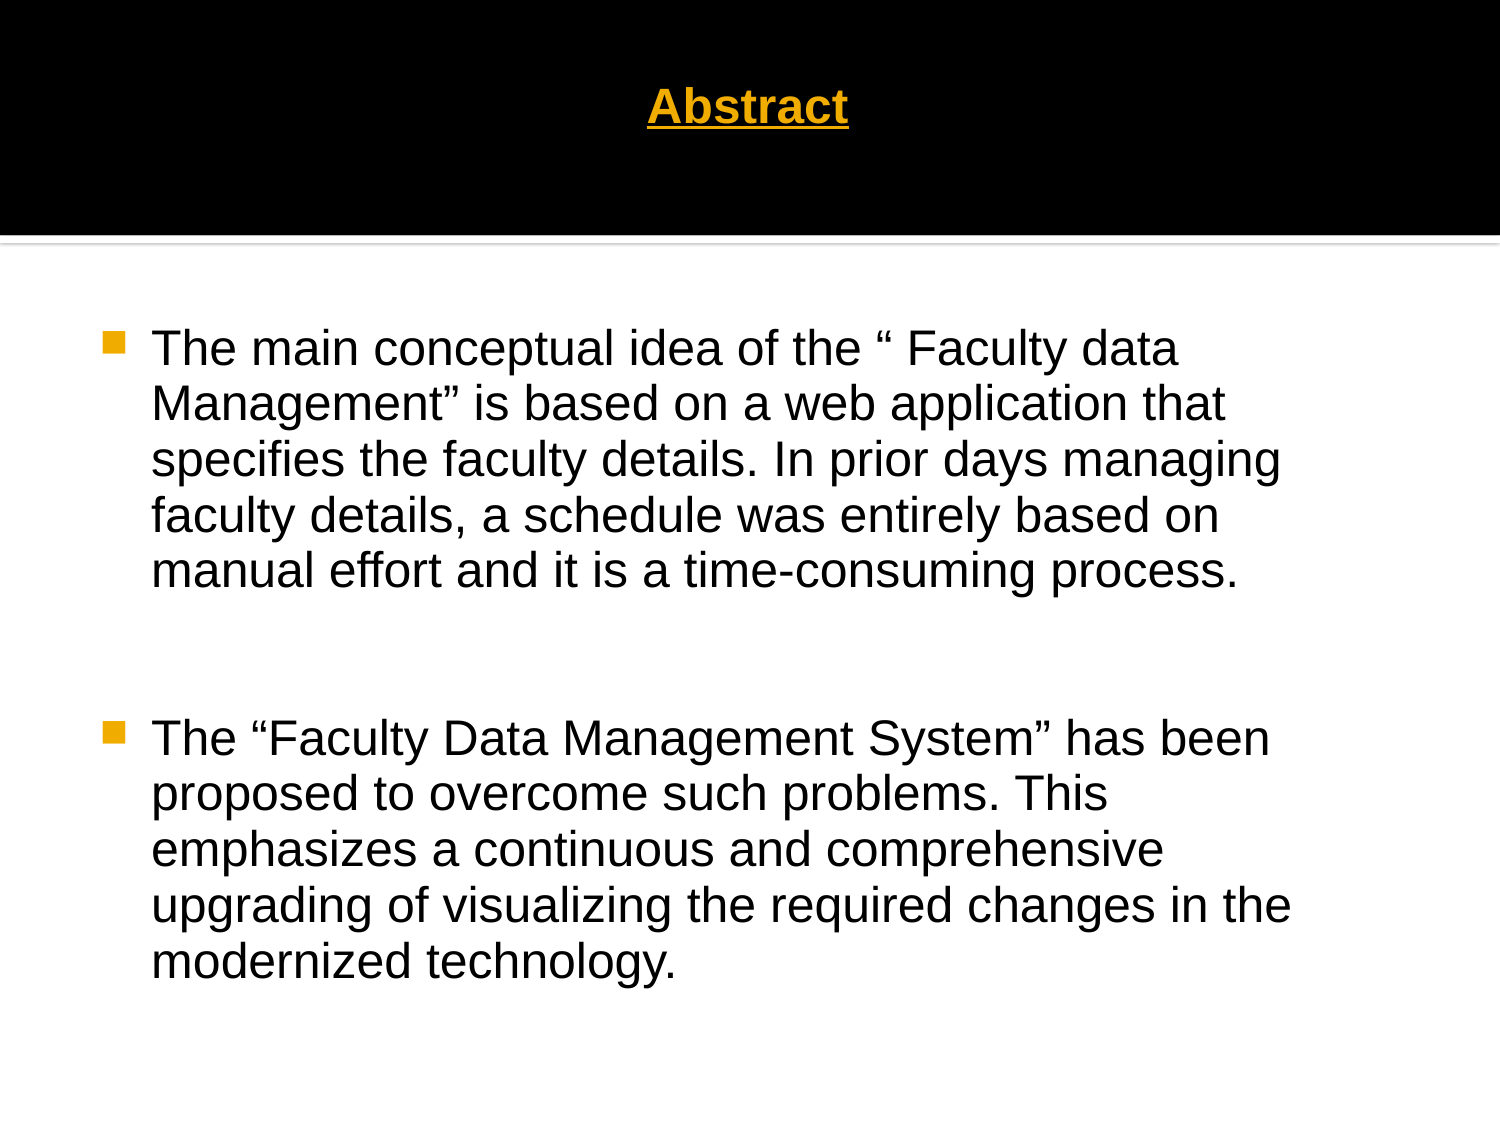

# Abstract
The main conceptual idea of the “ Faculty data Management” is based on a web application that specifies the faculty details. In prior days managing faculty details, a schedule was entirely based on manual effort and it is a time-consuming process.

The “Faculty Data Management System” has been proposed to overcome such problems. This emphasizes a continuous and comprehensive upgrading of visualizing the required changes in the modernized technology.